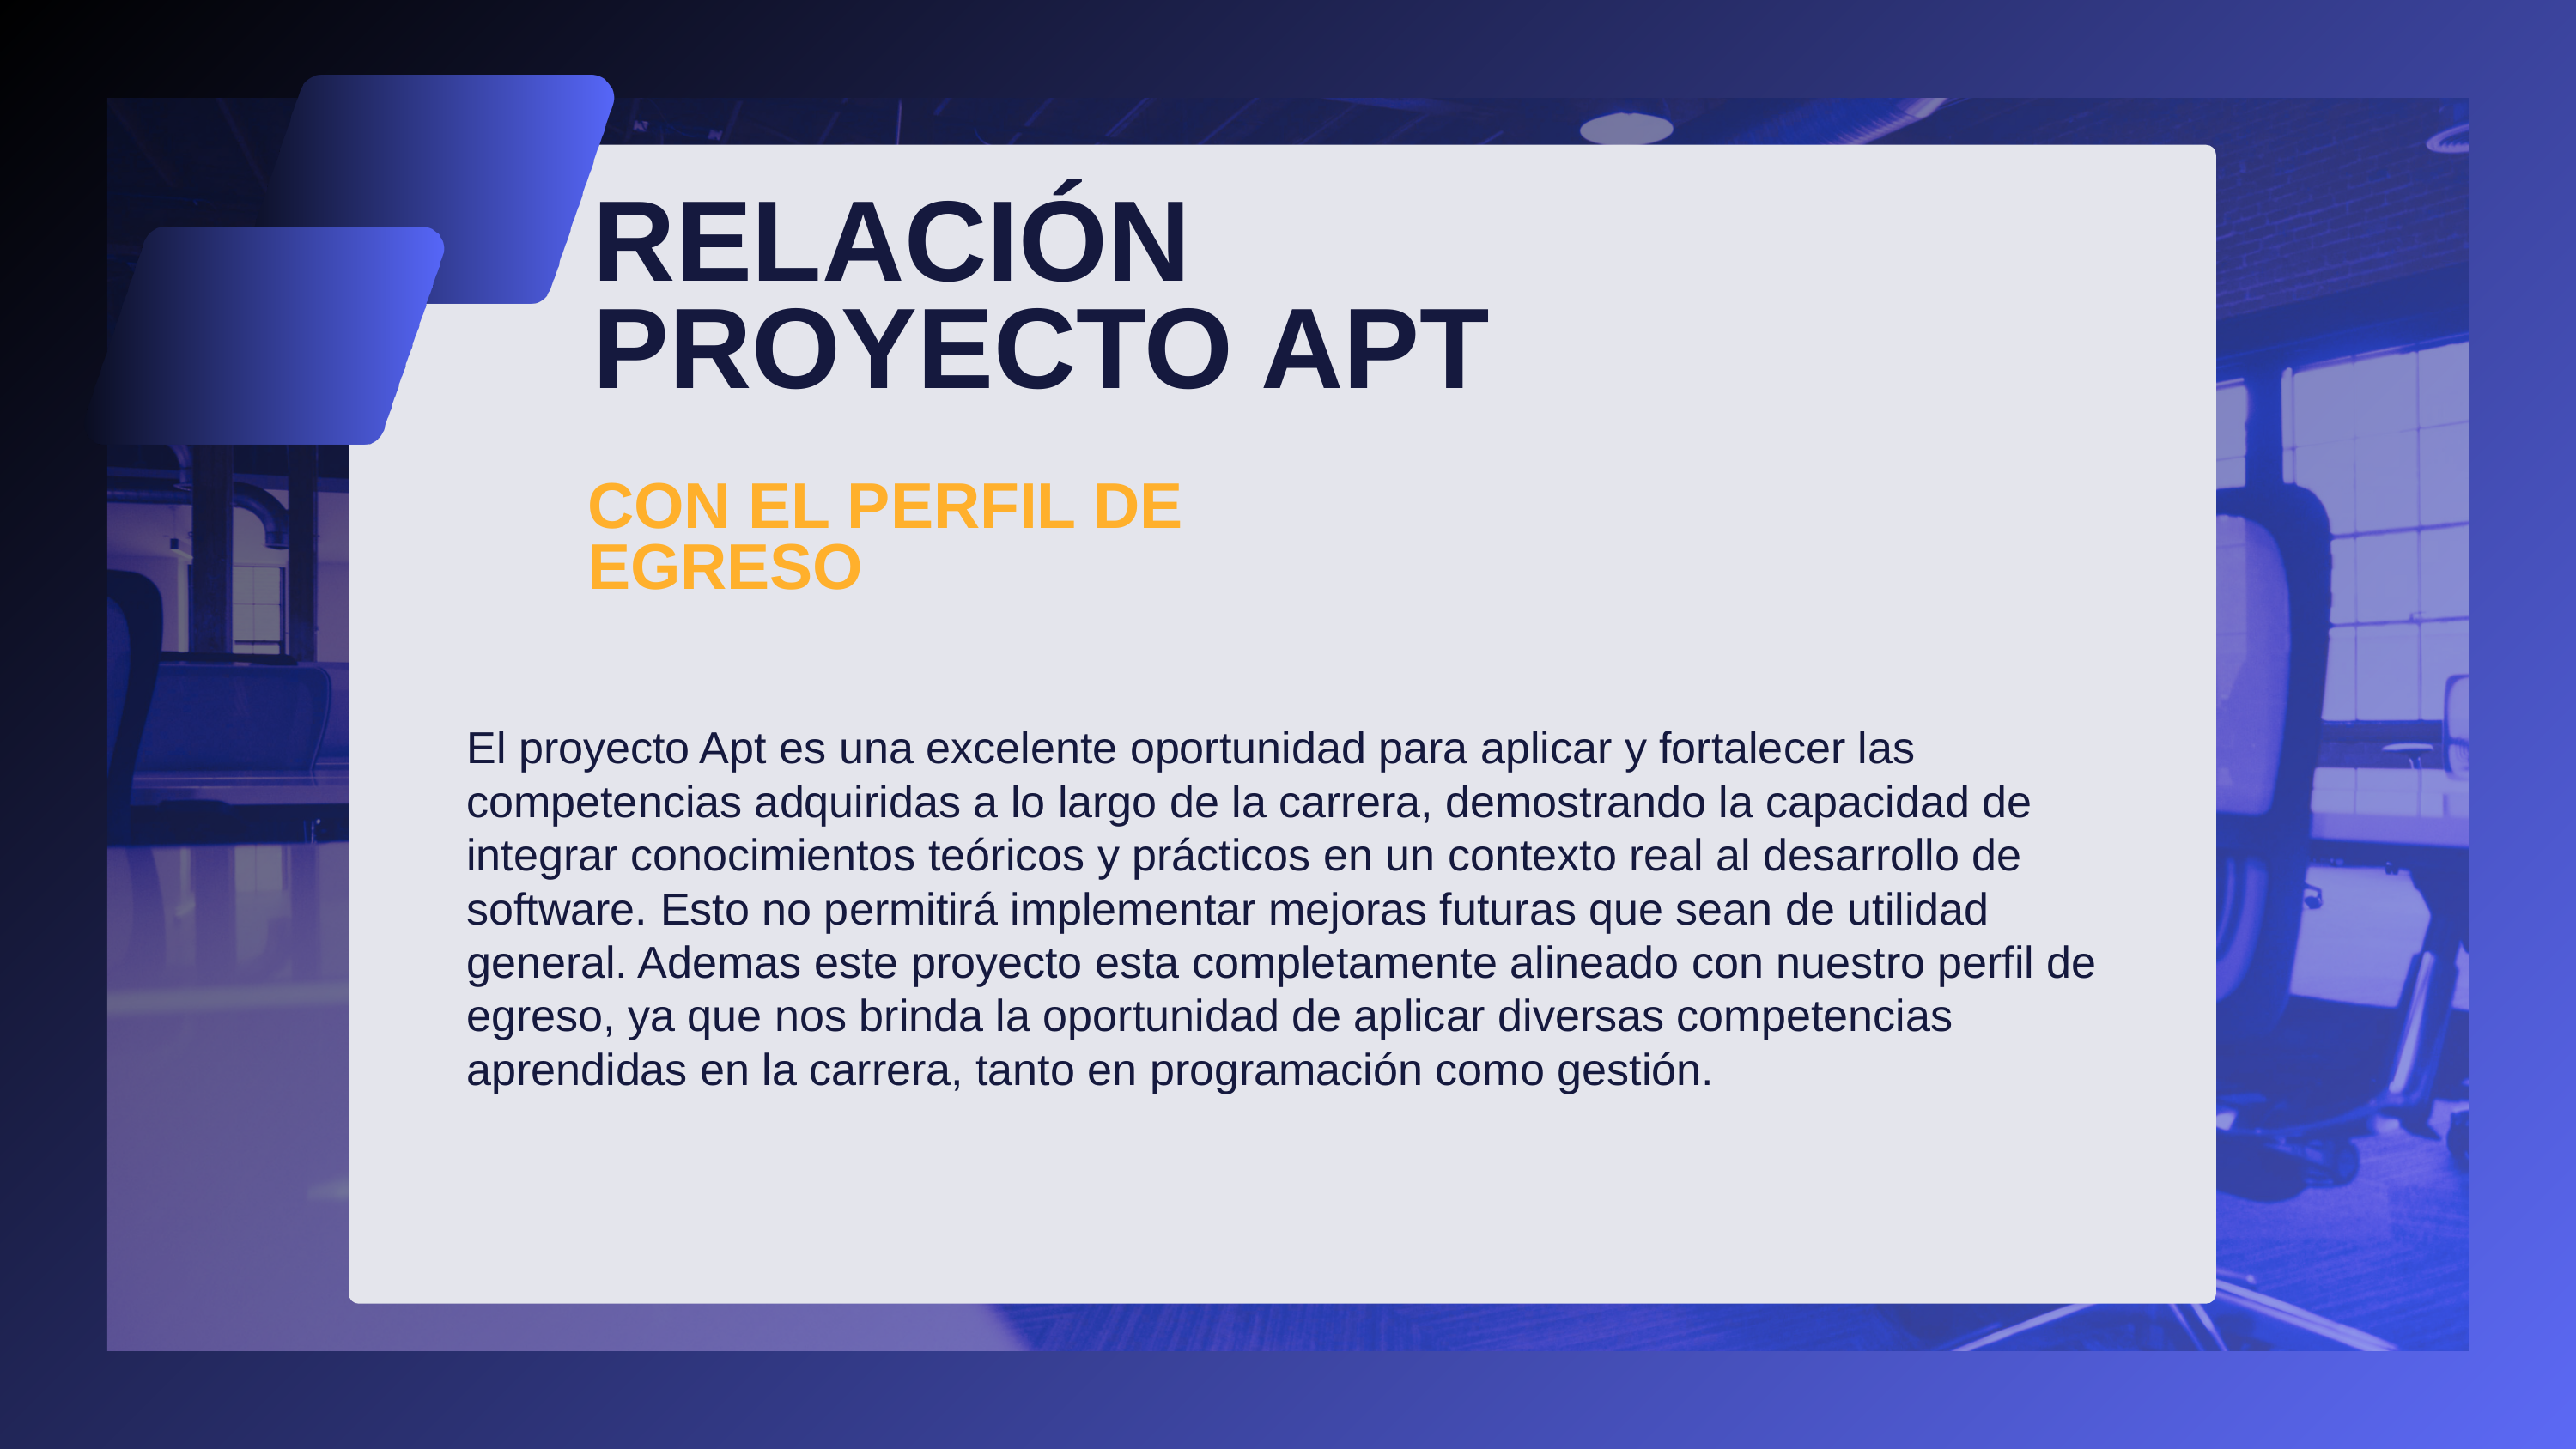

RELACIÓN PROYECTO APT

CON EL PERFIL DE EGRESO
El proyecto Apt es una excelente oportunidad para aplicar y fortalecer las competencias adquiridas a lo largo de la carrera, demostrando la capacidad de integrar conocimientos teóricos y prácticos en un contexto real al desarrollo de software. Esto no permitirá implementar mejoras futuras que sean de utilidad general. Ademas este proyecto esta completamente alineado con nuestro perfil de egreso, ya que nos brinda la oportunidad de aplicar diversas competencias aprendidas en la carrera, tanto en programación como gestión.